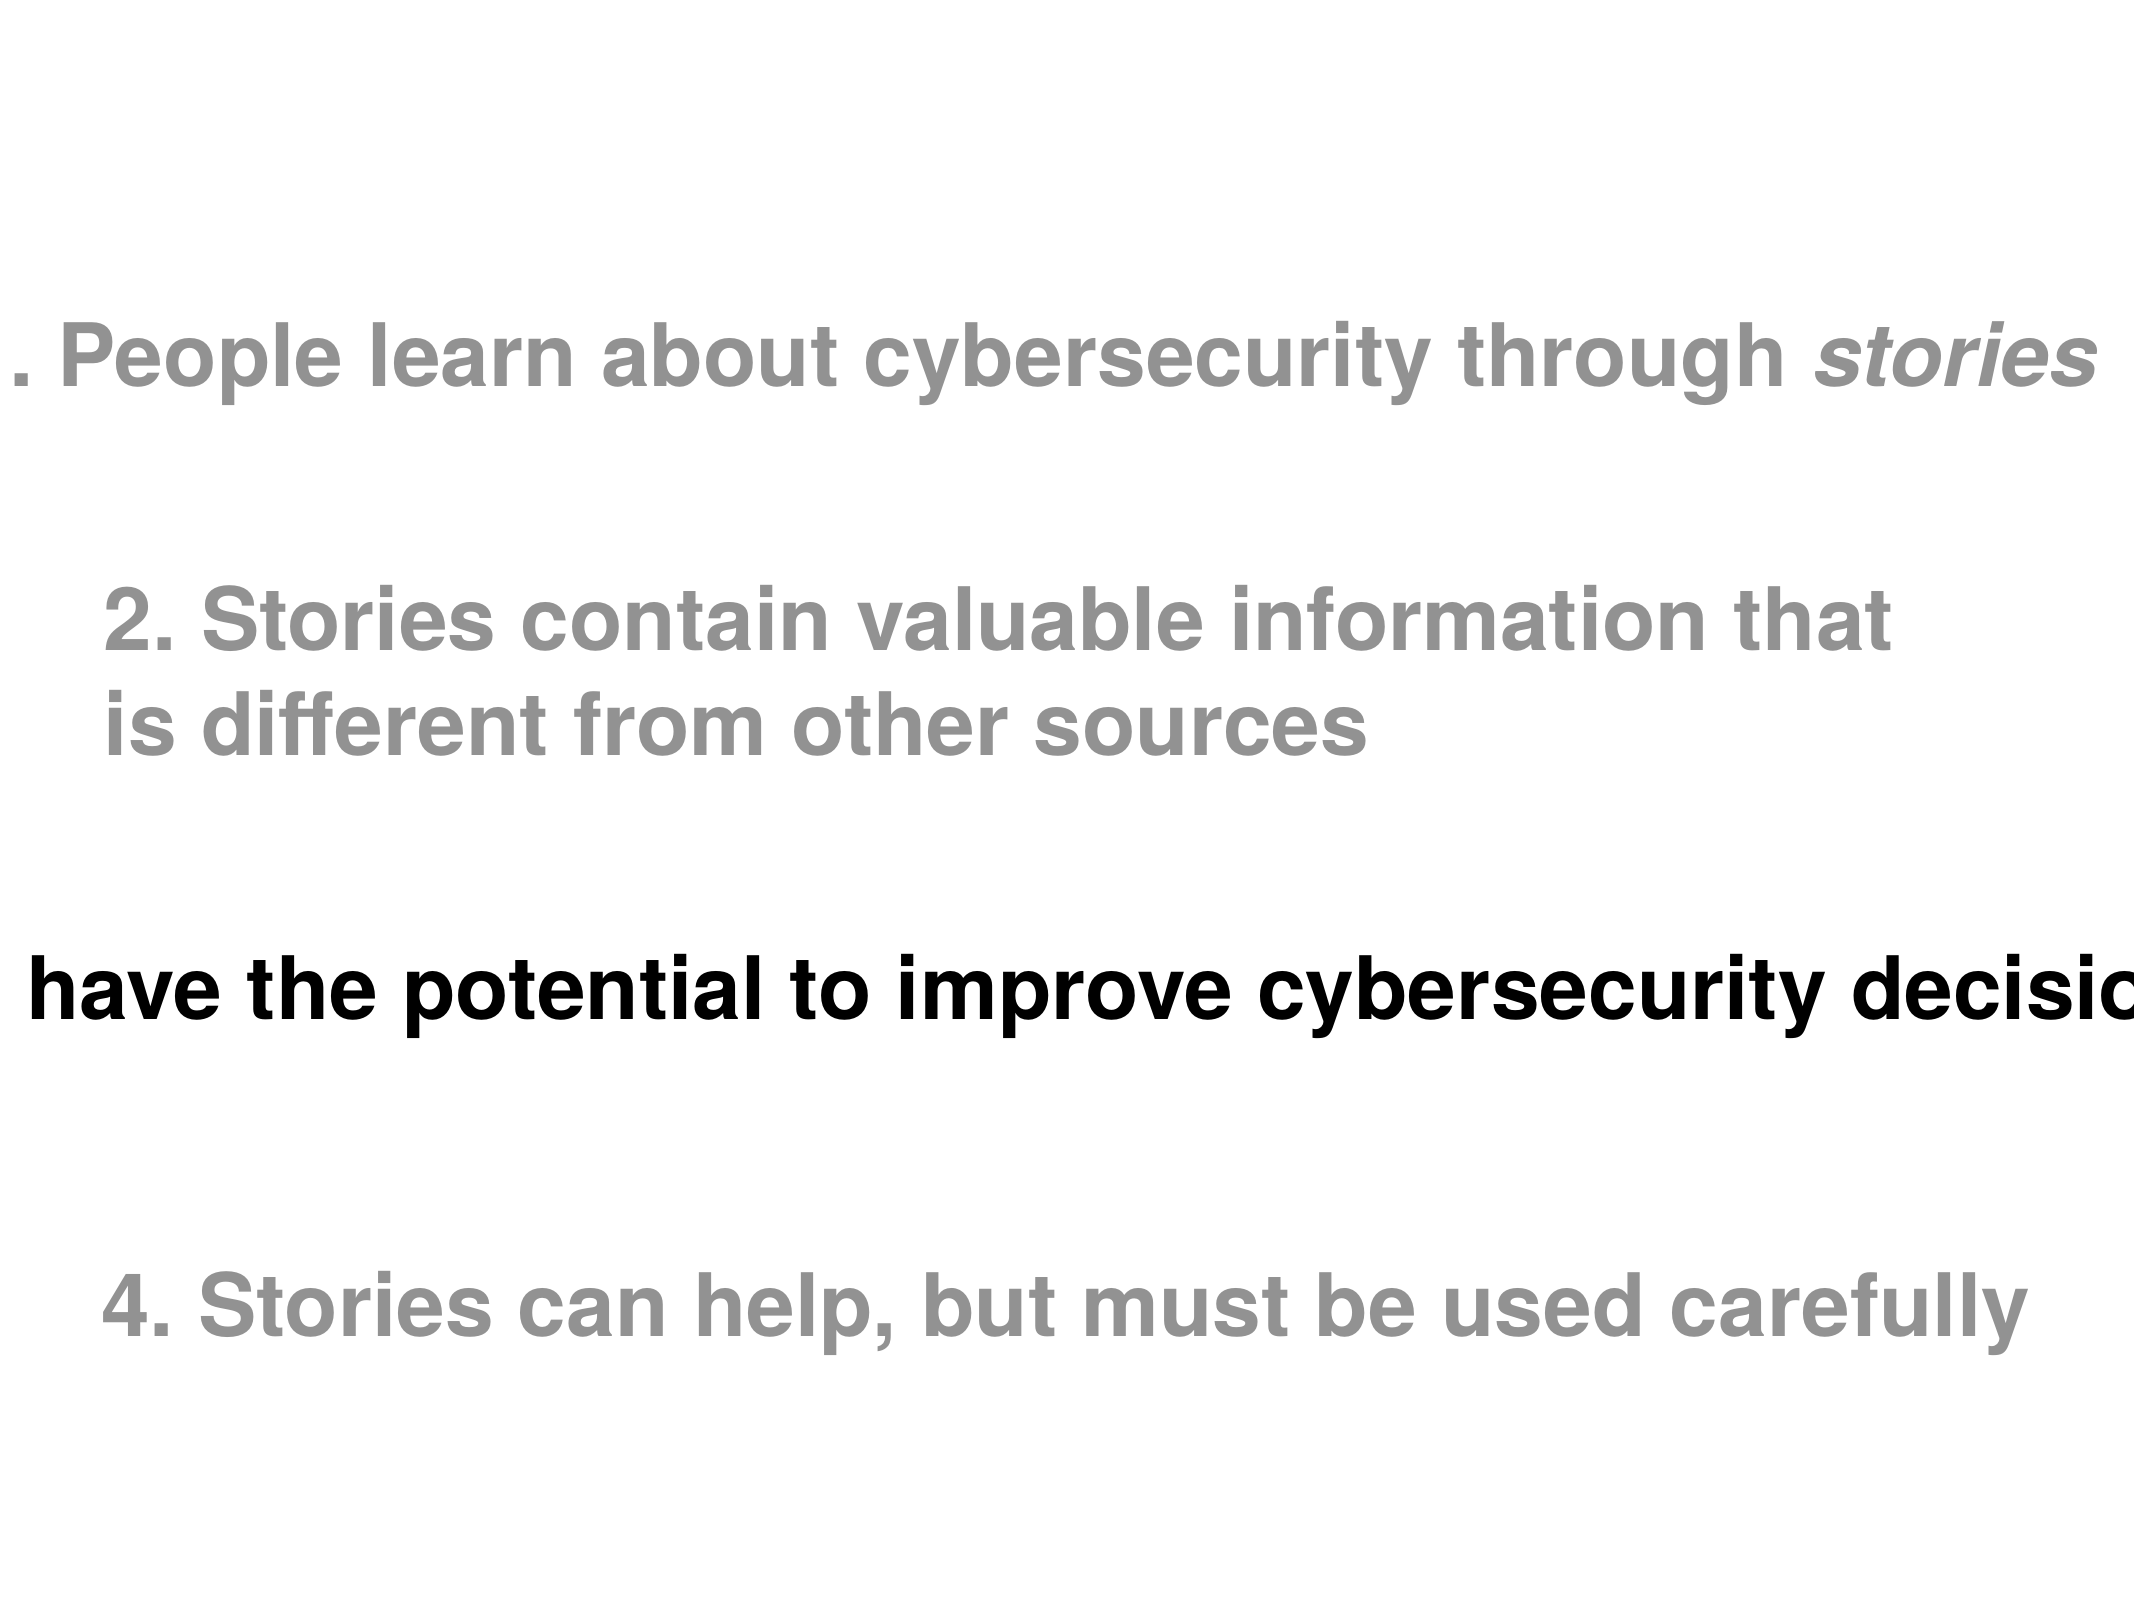

1. People learn about cybersecurity through stories
2. Stories contain valuable information that is different from other sources
3. Stories have the potential to improve cybersecurity decisions
4. Stories can help, but must be used carefully